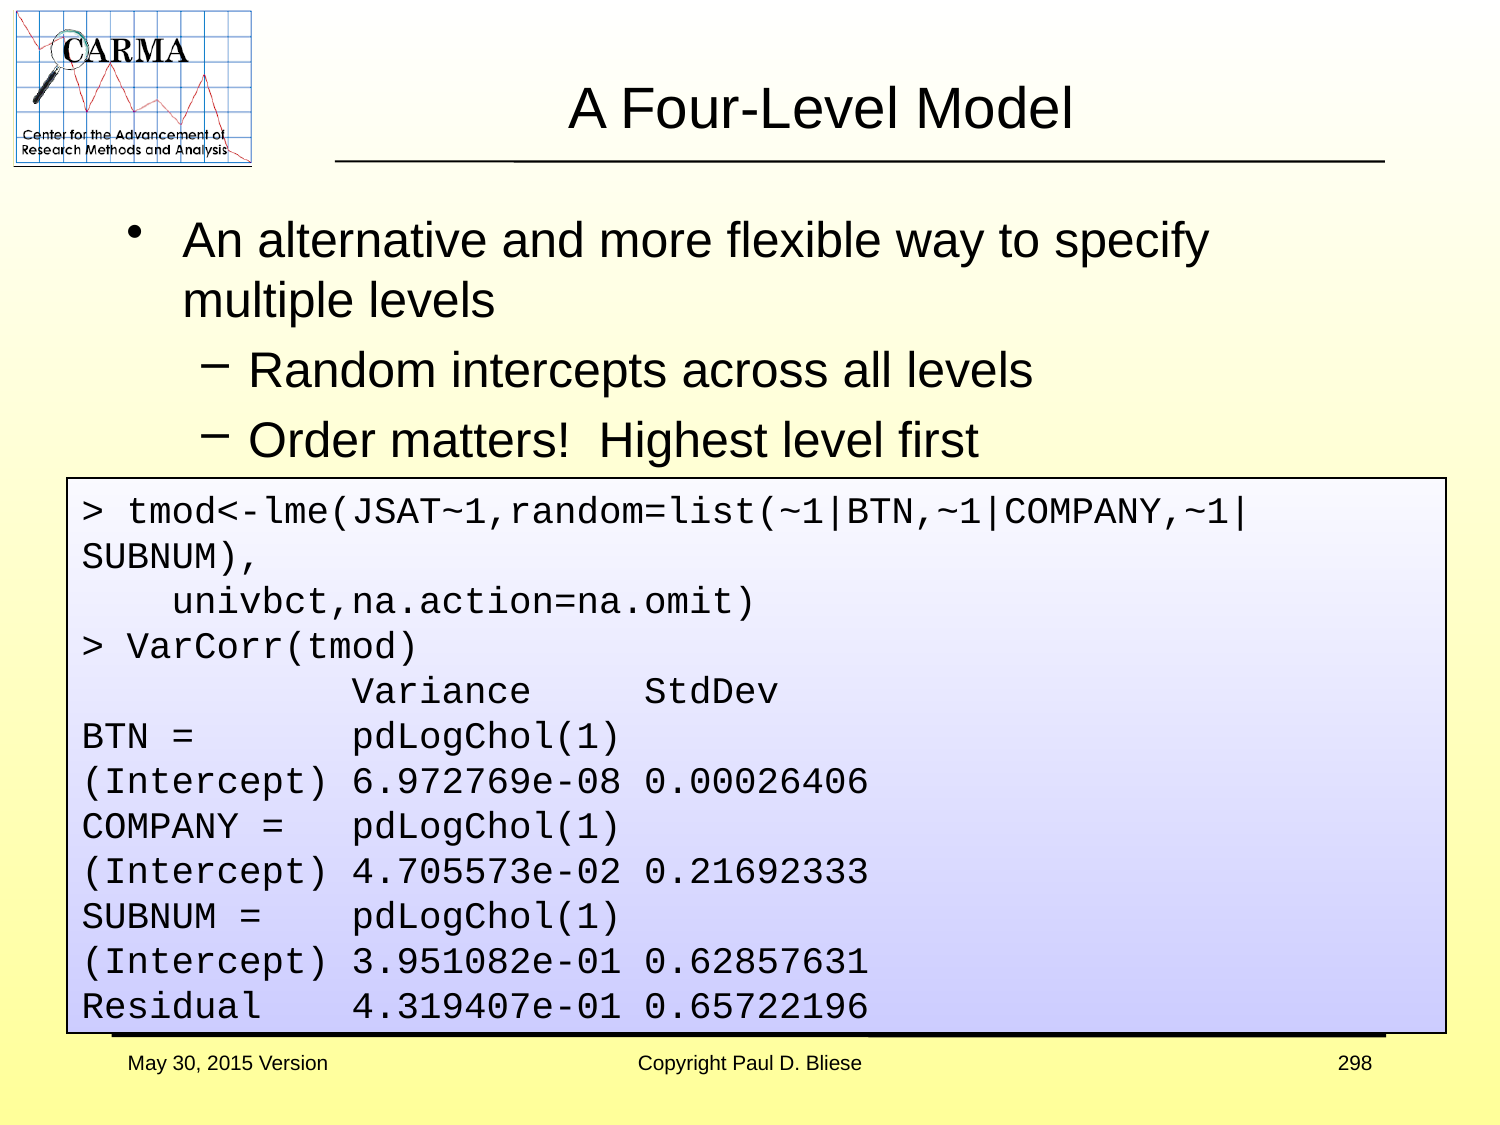

# A Four-Level Model
An alternative and more flexible way to specify multiple levels
Random intercepts across all levels
Order matters!  Highest level first
> tmod<-lme(JSAT~1,random=list(~1|BTN,~1|COMPANY,~1|SUBNUM),
    univbct,na.action=na.omit)
> VarCorr(tmod)
            Variance     StdDev
BTN =       pdLogChol(1)
(Intercept) 6.972769e-08 0.00026406
COMPANY =   pdLogChol(1)
(Intercept) 4.705573e-02 0.21692333
SUBNUM =    pdLogChol(1)
(Intercept) 3.951082e-01 0.62857631
Residual    4.319407e-01 0.65722196
May 30, 2015 Version
Copyright Paul D. Bliese
298